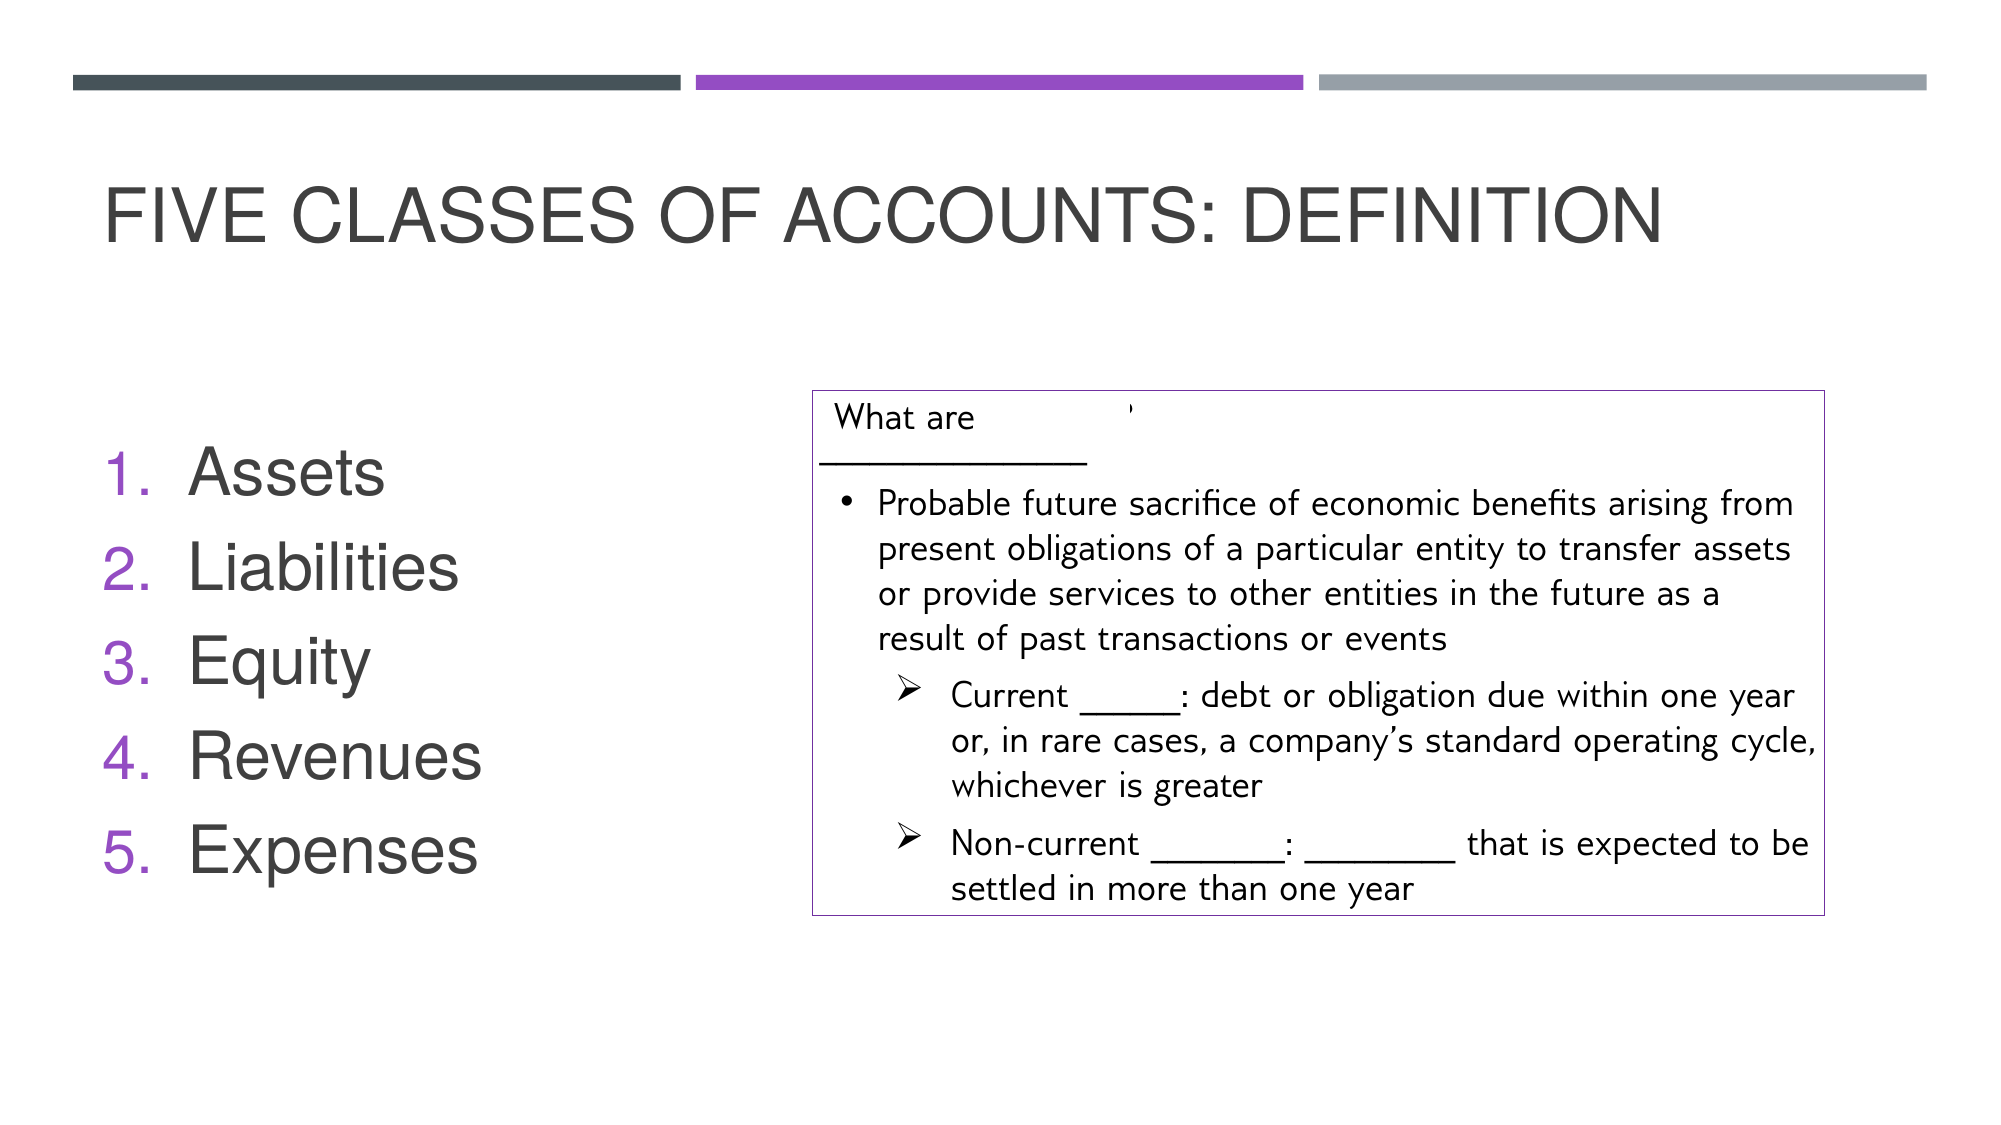

# Five Classes of Accounts: Definition
Assets
Liabilities
Equity
Revenues
Expenses
What are liabilities?
________________
Probable future sacrifice of economic benefits arising from present obligations of a particular entity to transfer assets or provide services to other entities in the future as a result of past transactions or events
Current ______: debt or obligation due within one year or, in rare cases, a company’s standard operating cycle, whichever is greater
Non-current ________: _________ that is expected to be settled in more than one year

24